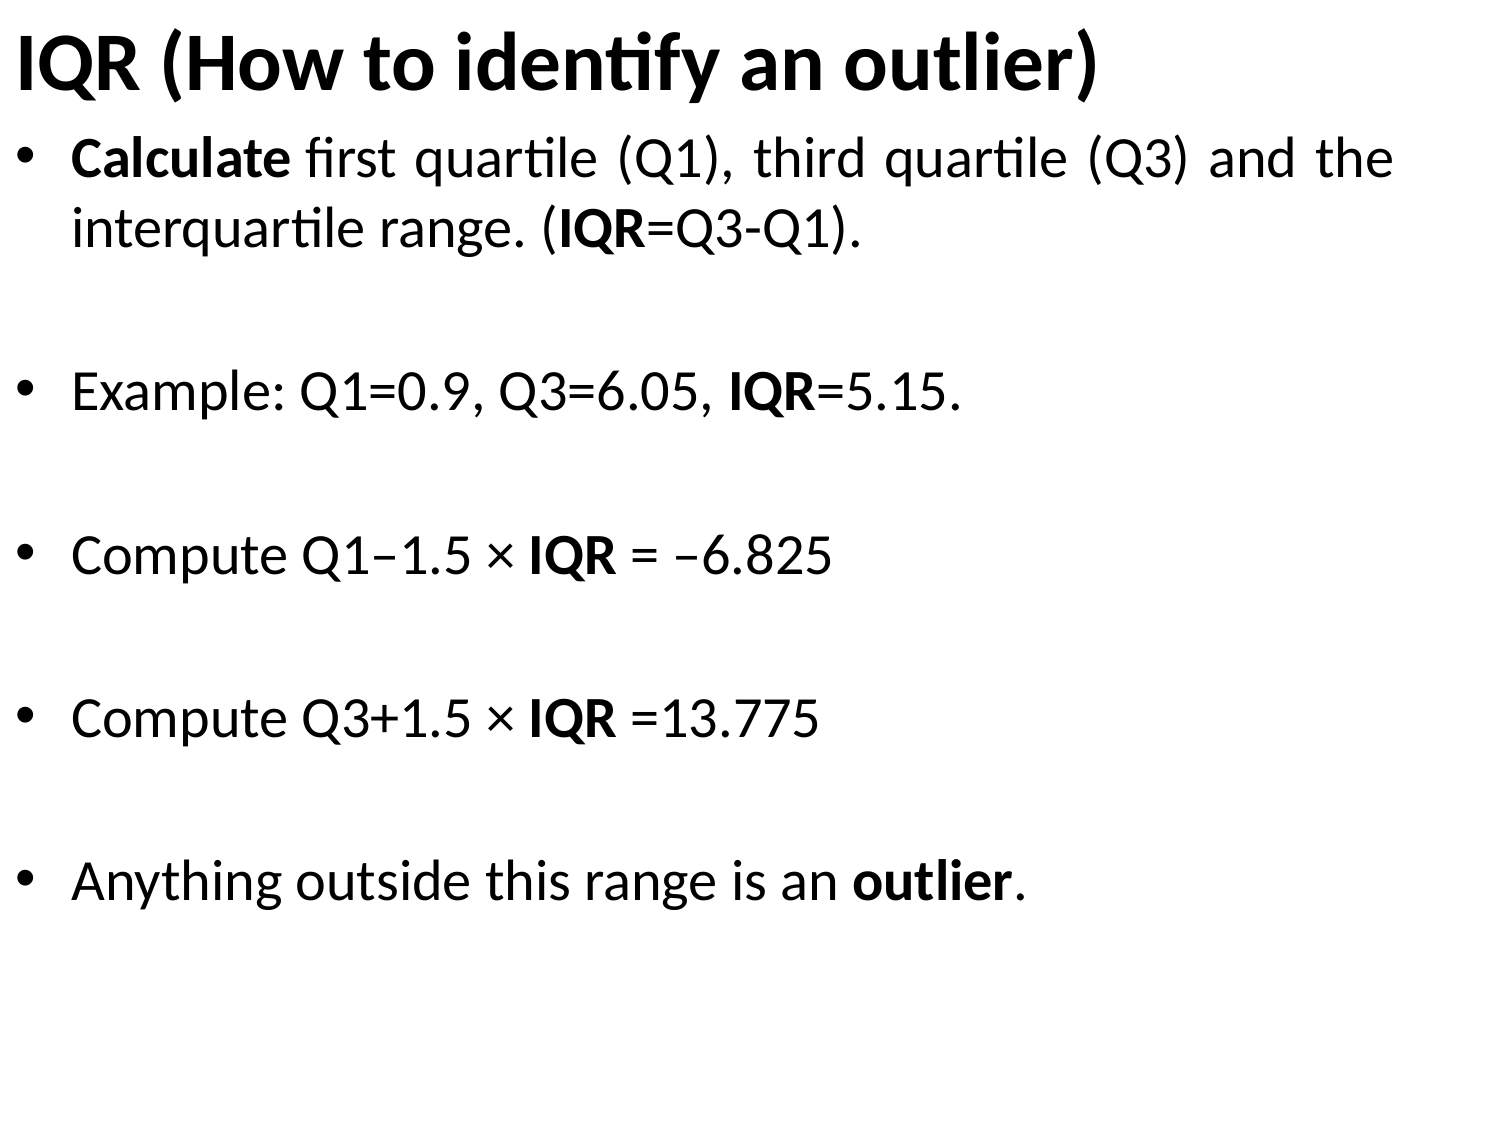

IQR (How to identify an outlier)
Calculate first quartile (Q1), third quartile (Q3) and the      interquartile range. (IQR=Q3-Q1).

Example: Q1=0.9, Q3=6.05, IQR=5.15.

Compute Q1–1.5 × IQR = –6.825

Compute Q3+1.5 × IQR =13.775

Anything outside this range is an outlier.